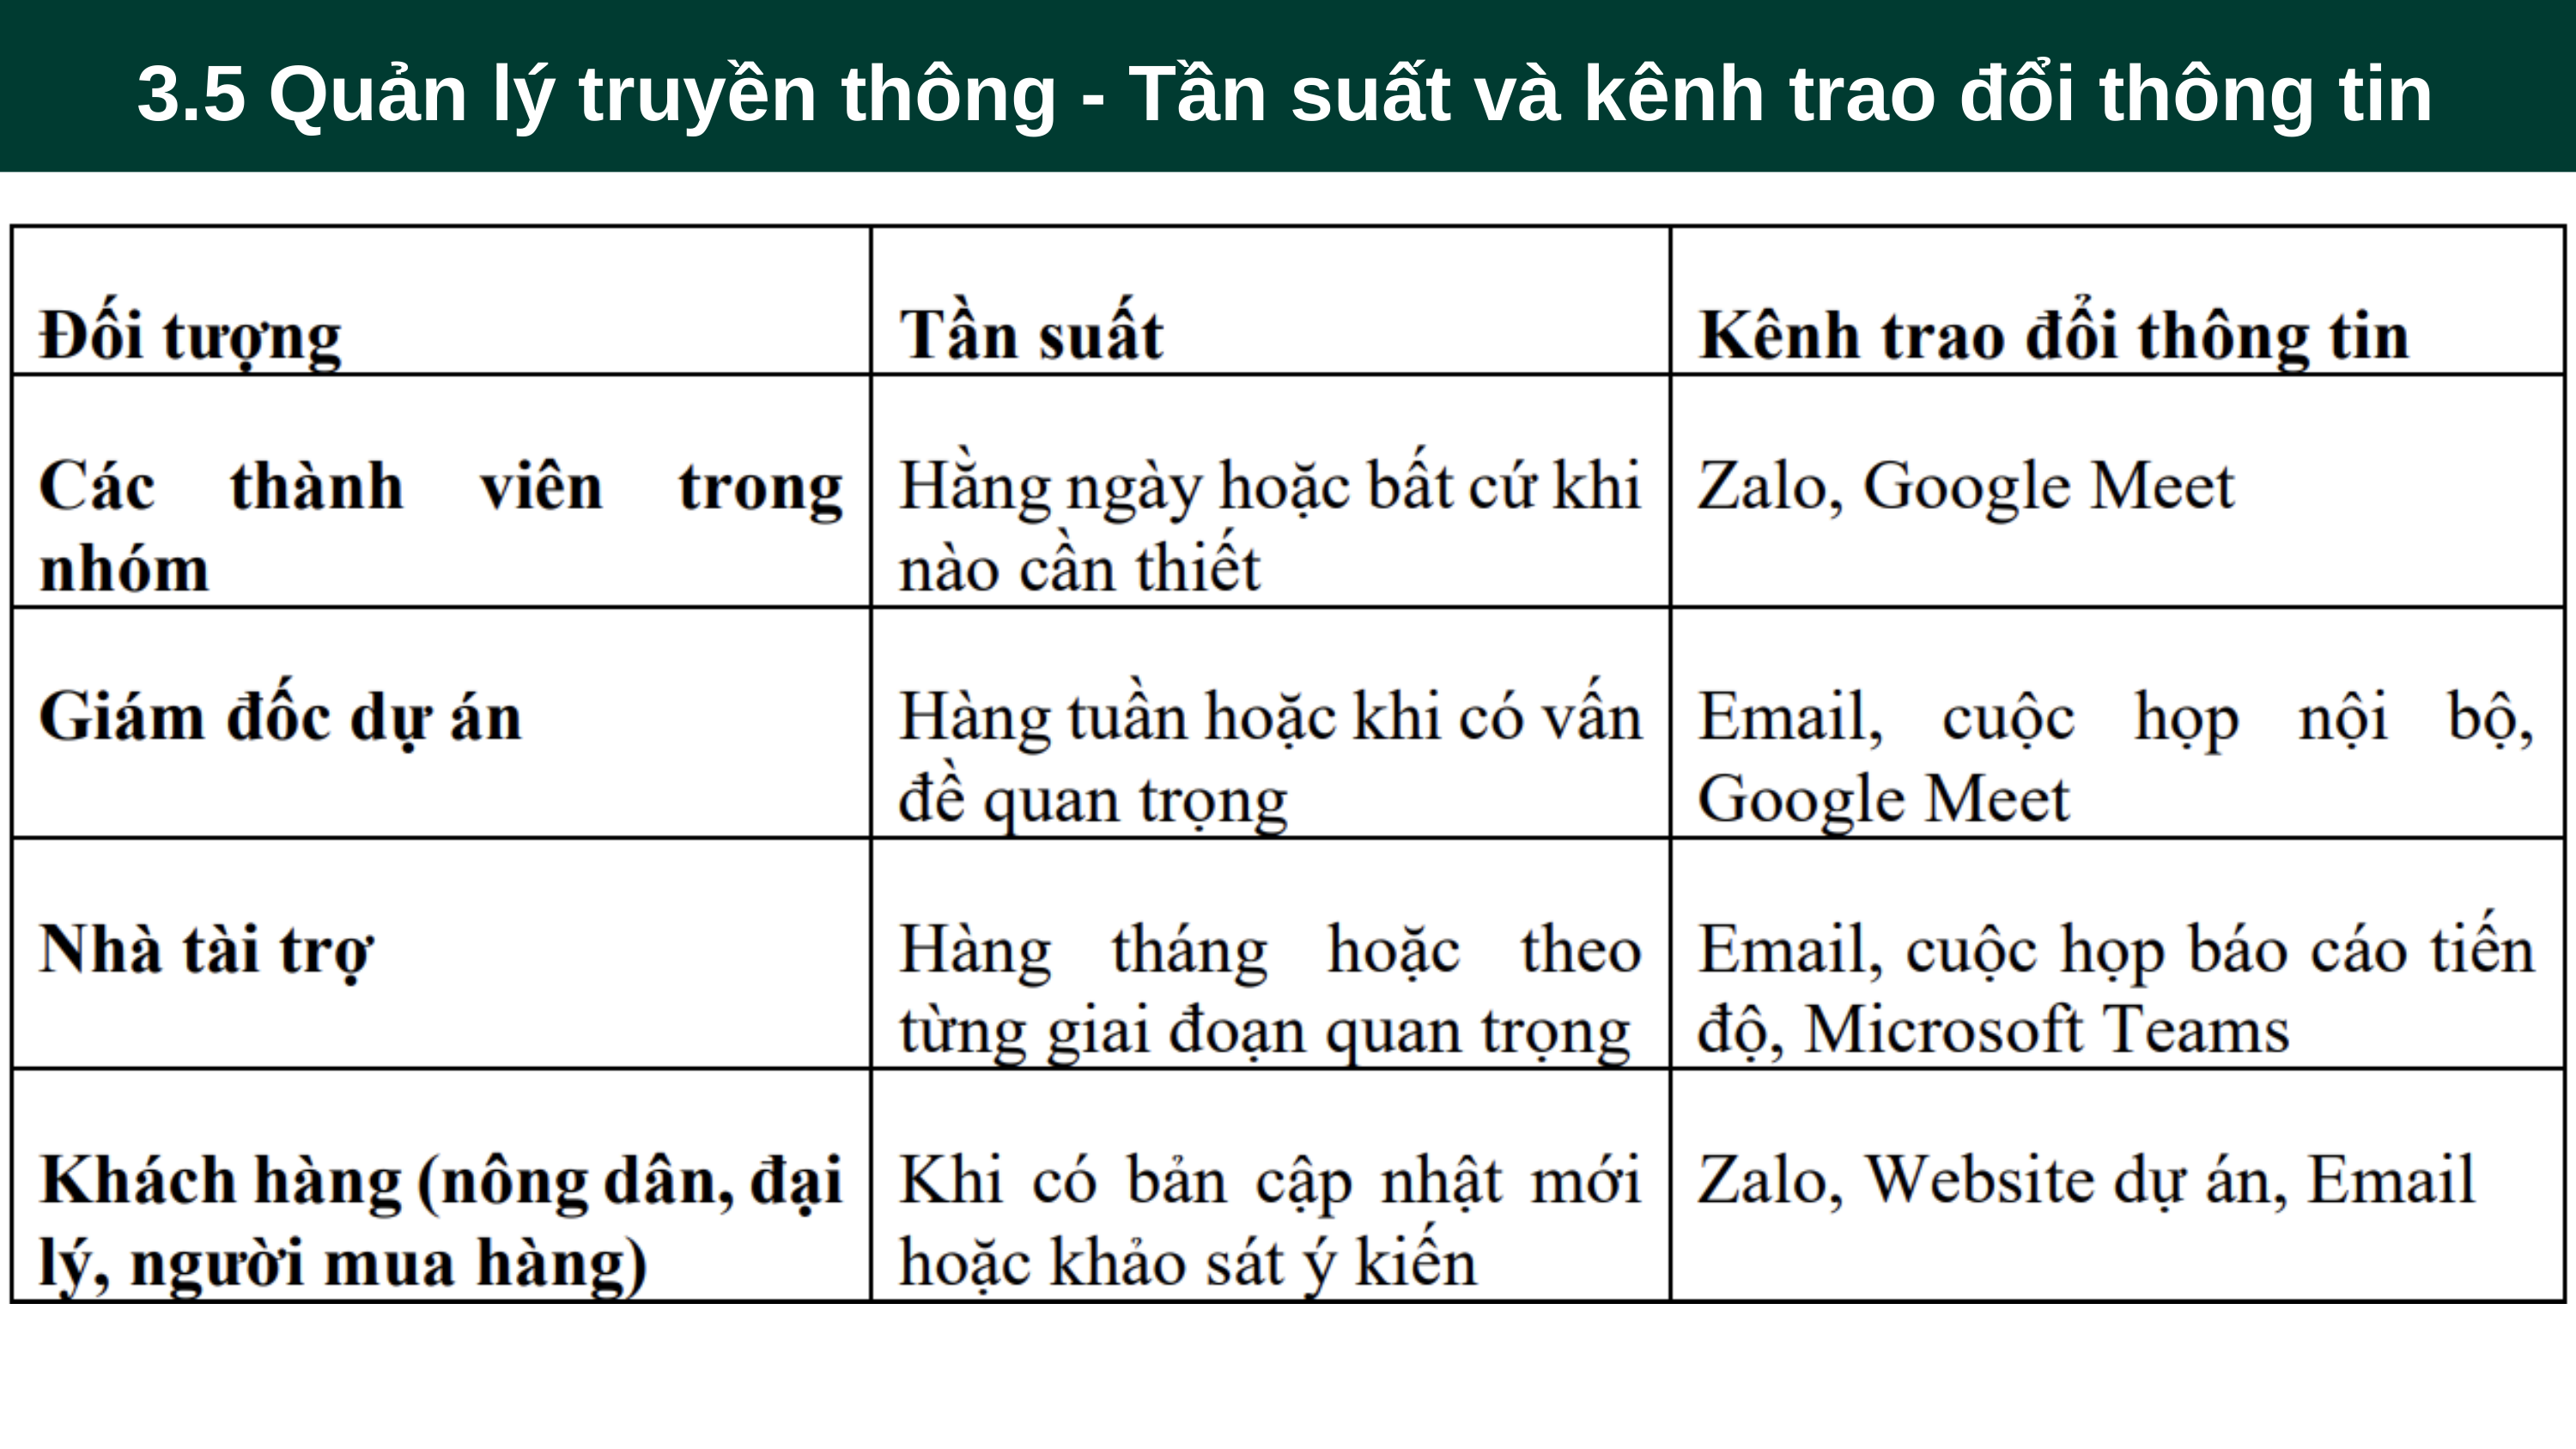

3.5 Quản lý truyền thông - Tần suất và kênh trao đổi thông tin